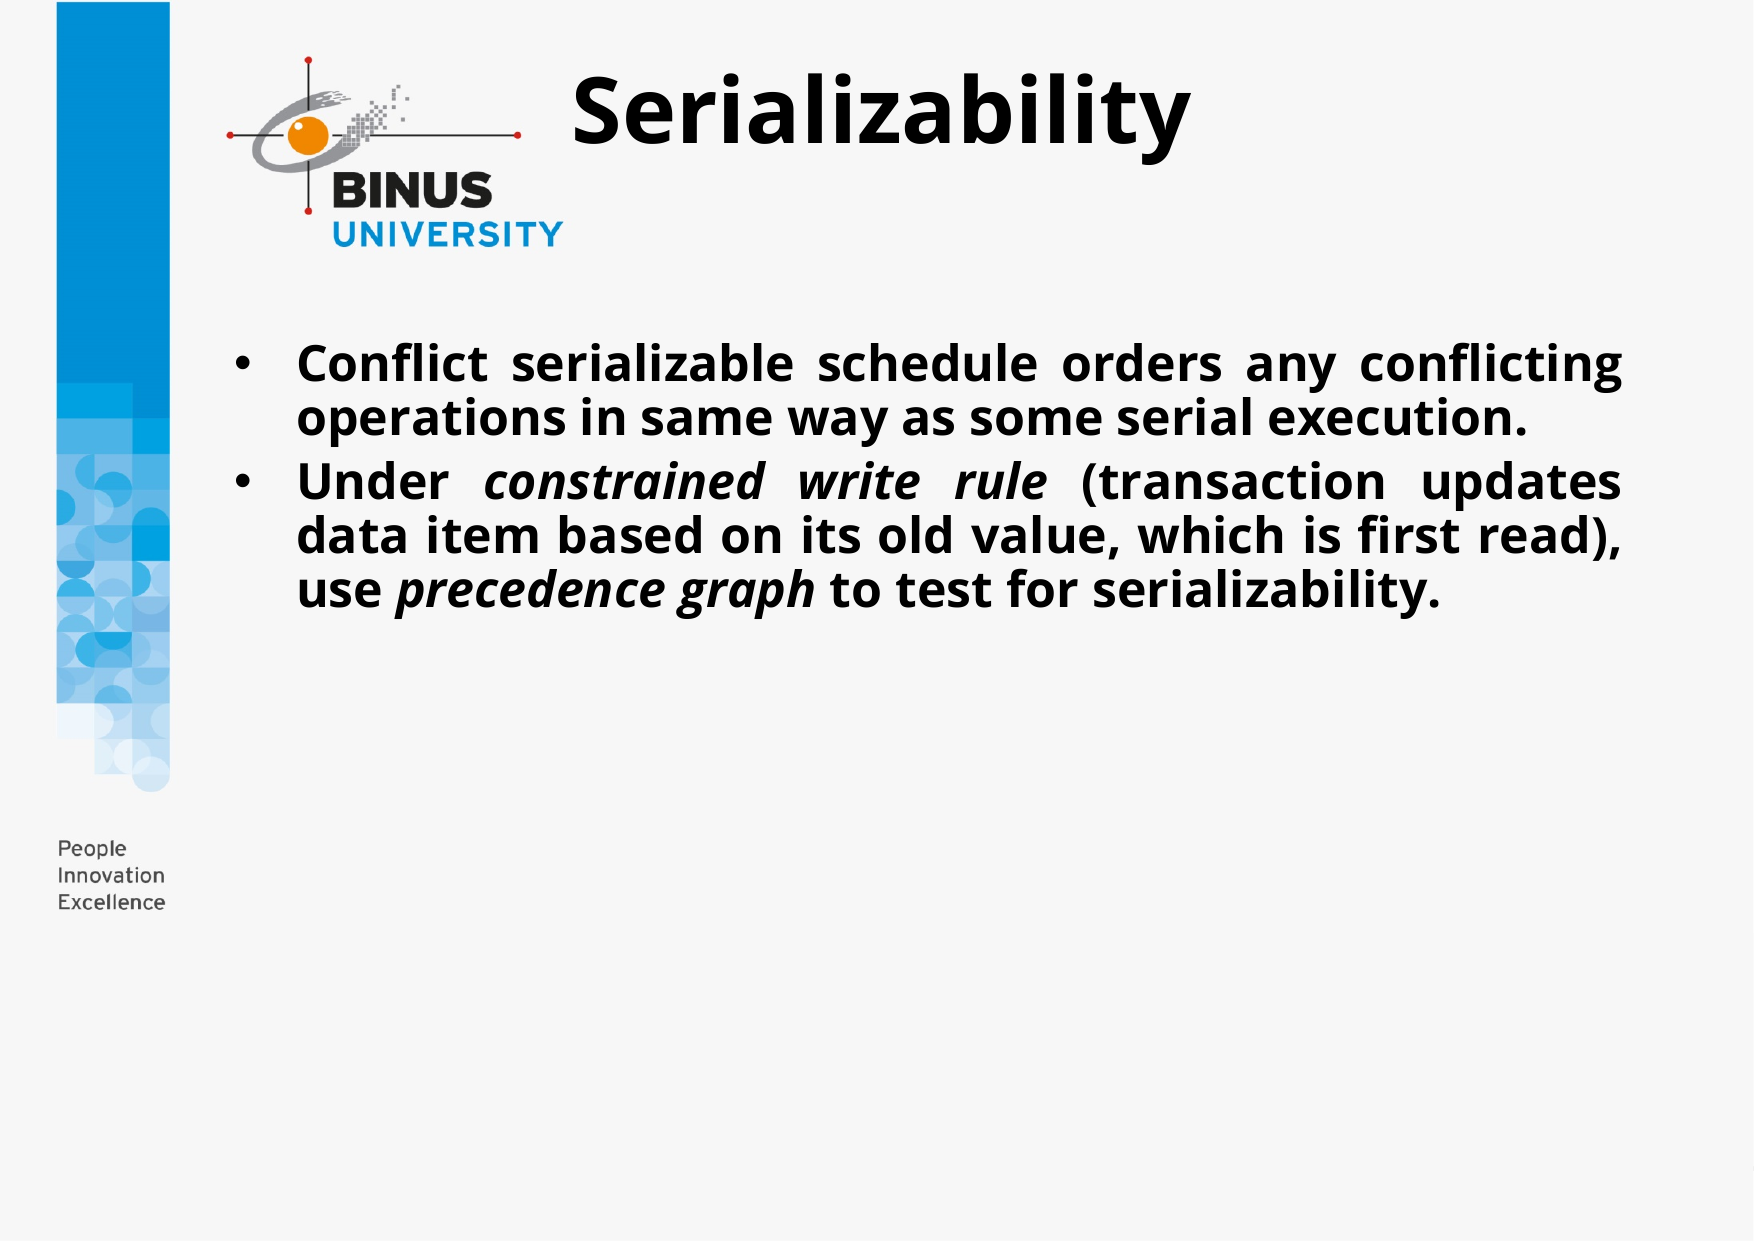

# Serializability
Conflict serializable schedule orders any conflicting operations in same way as some serial execution.
Under constrained write rule (transaction updates data item based on its old value, which is first read), use precedence graph to test for serializability.